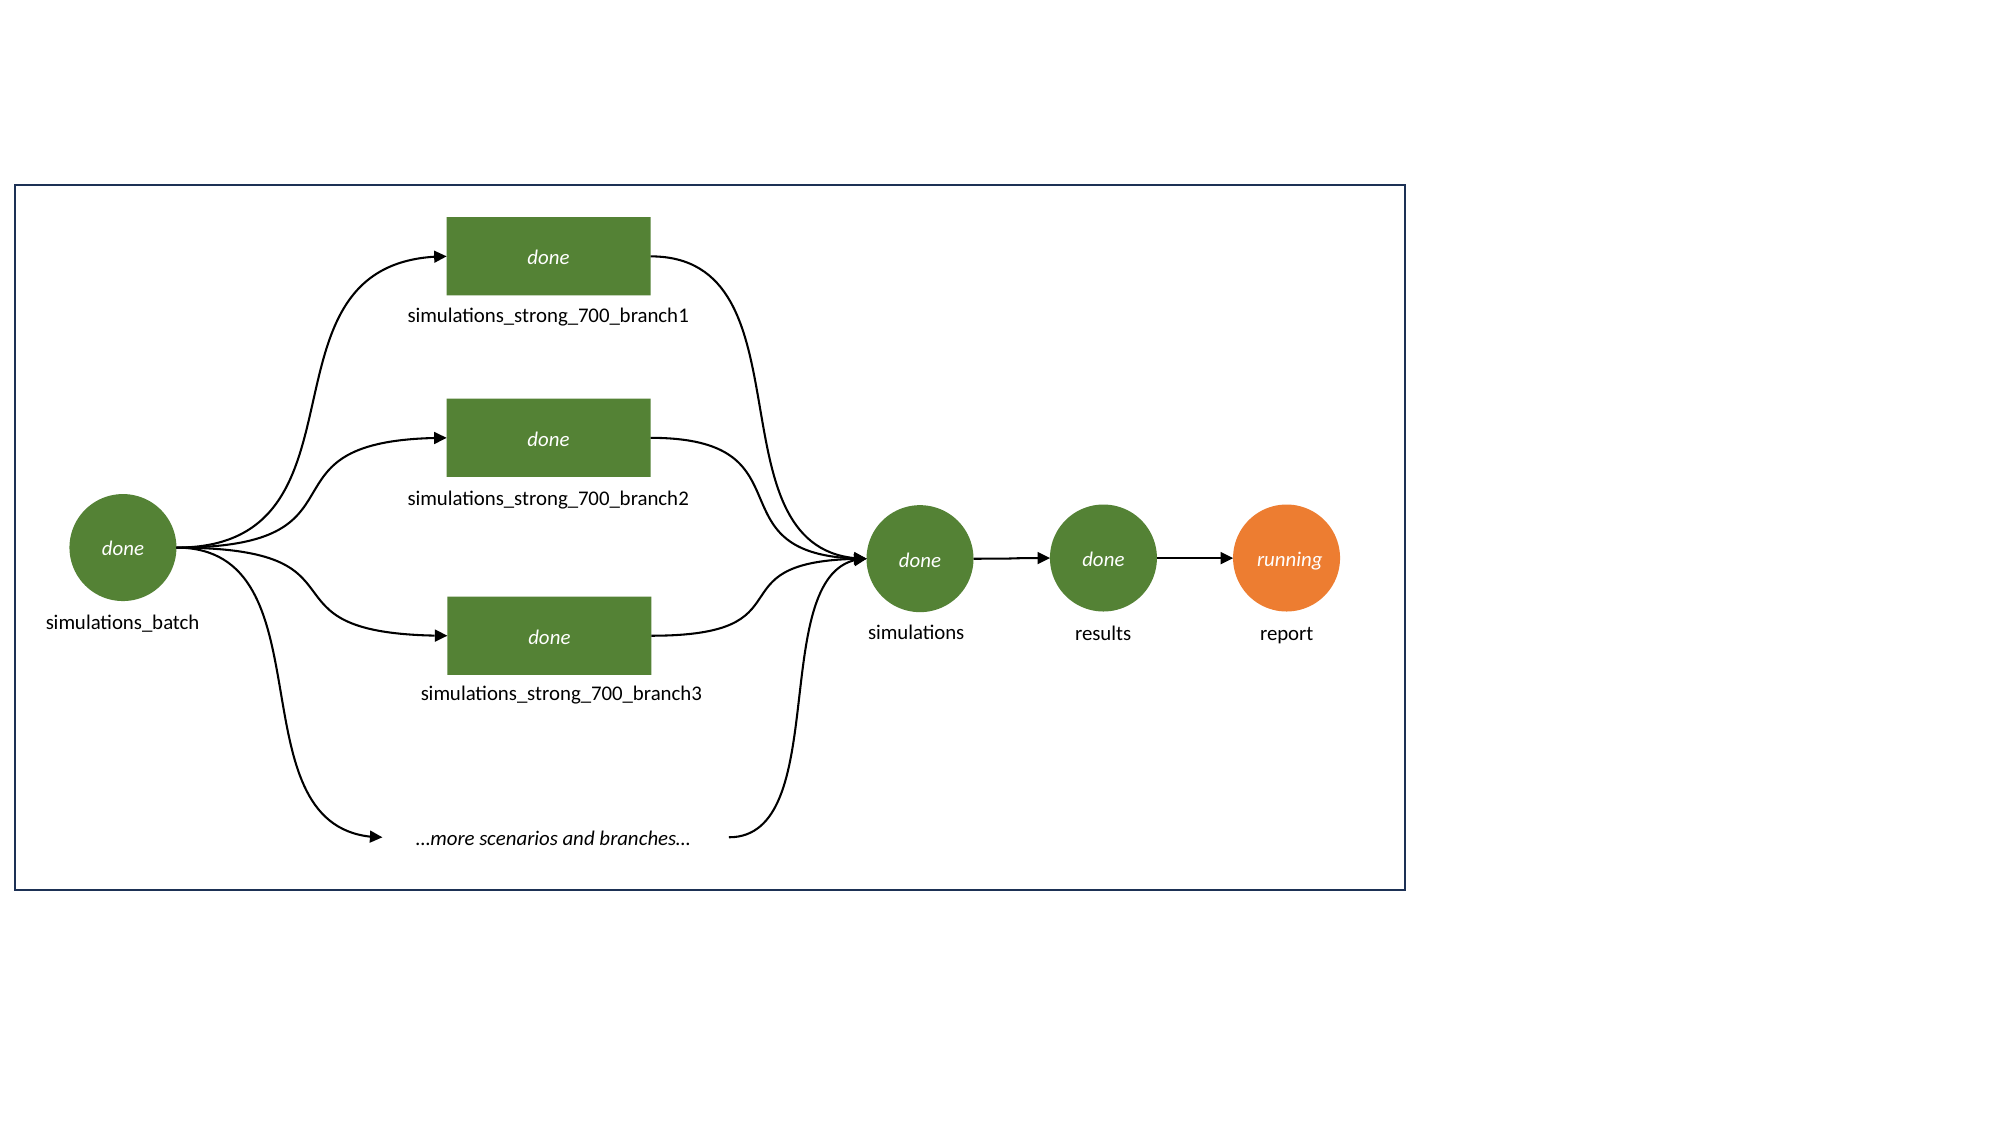

done
simulations_strong_700_branch1
done
simulations_strong_700_branch2
done
done

done
running
done
simulations_batch
simulations
results
report
simulations_strong_700_branch3
…more scenarios and branches…